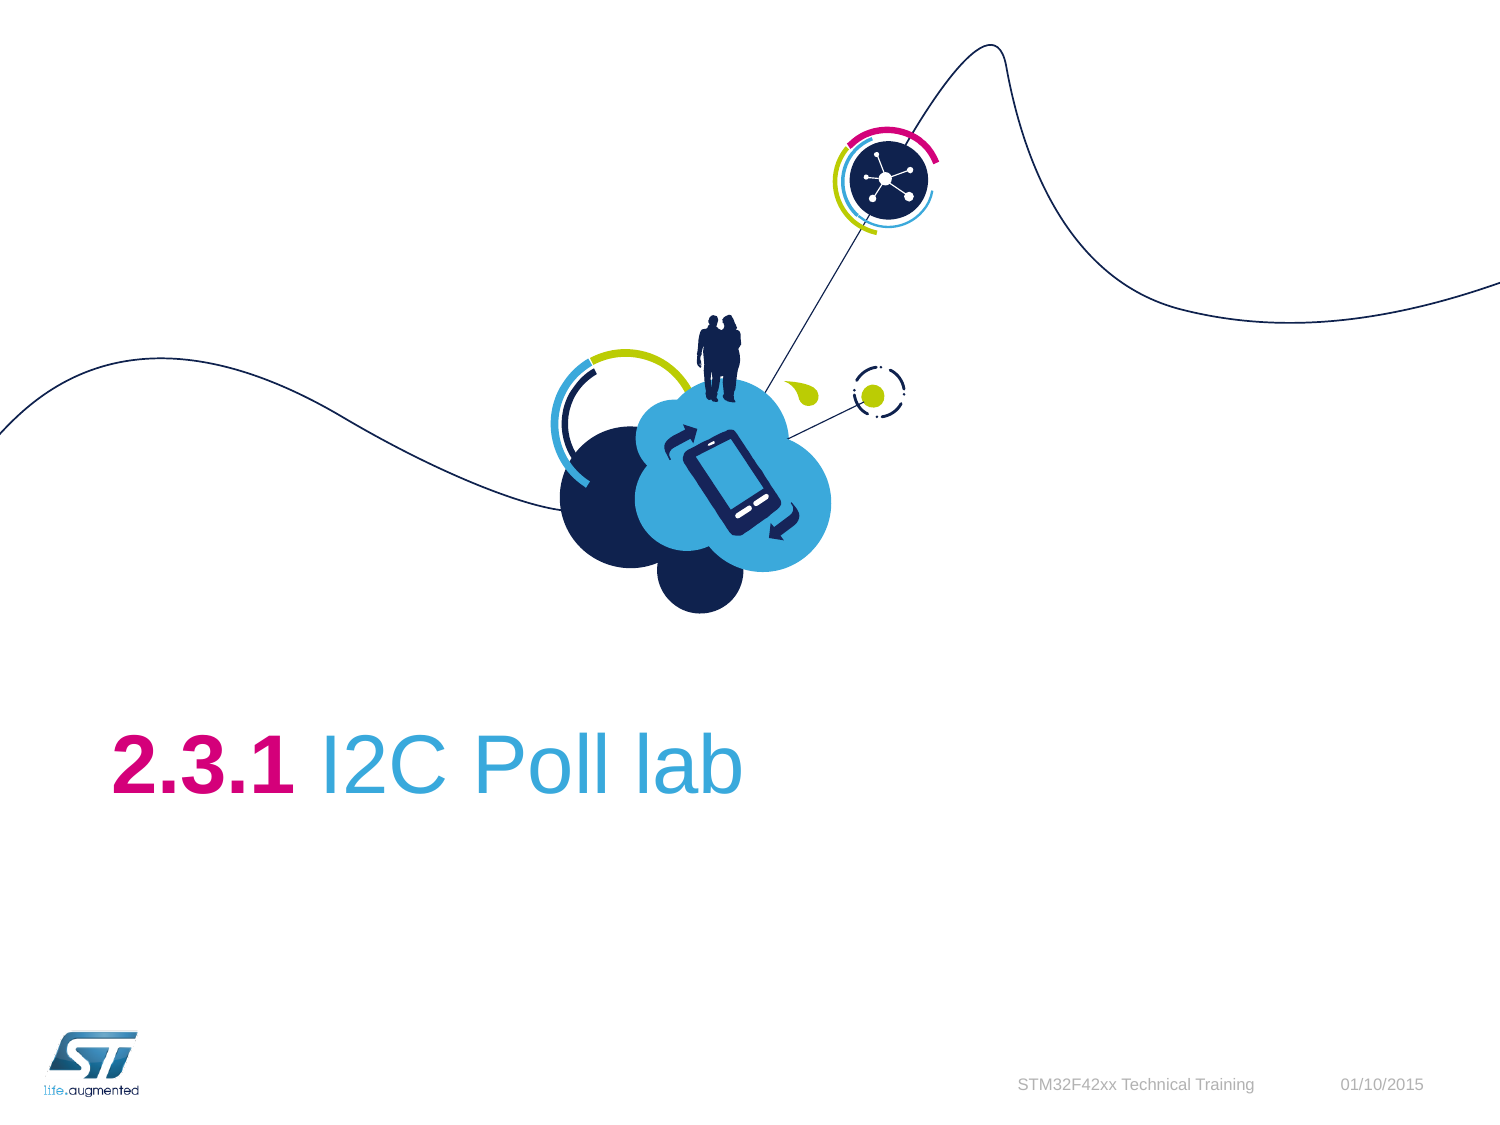

# 2.3.1 I2C Poll lab
STM32F42xx Technical Training
01/10/2015